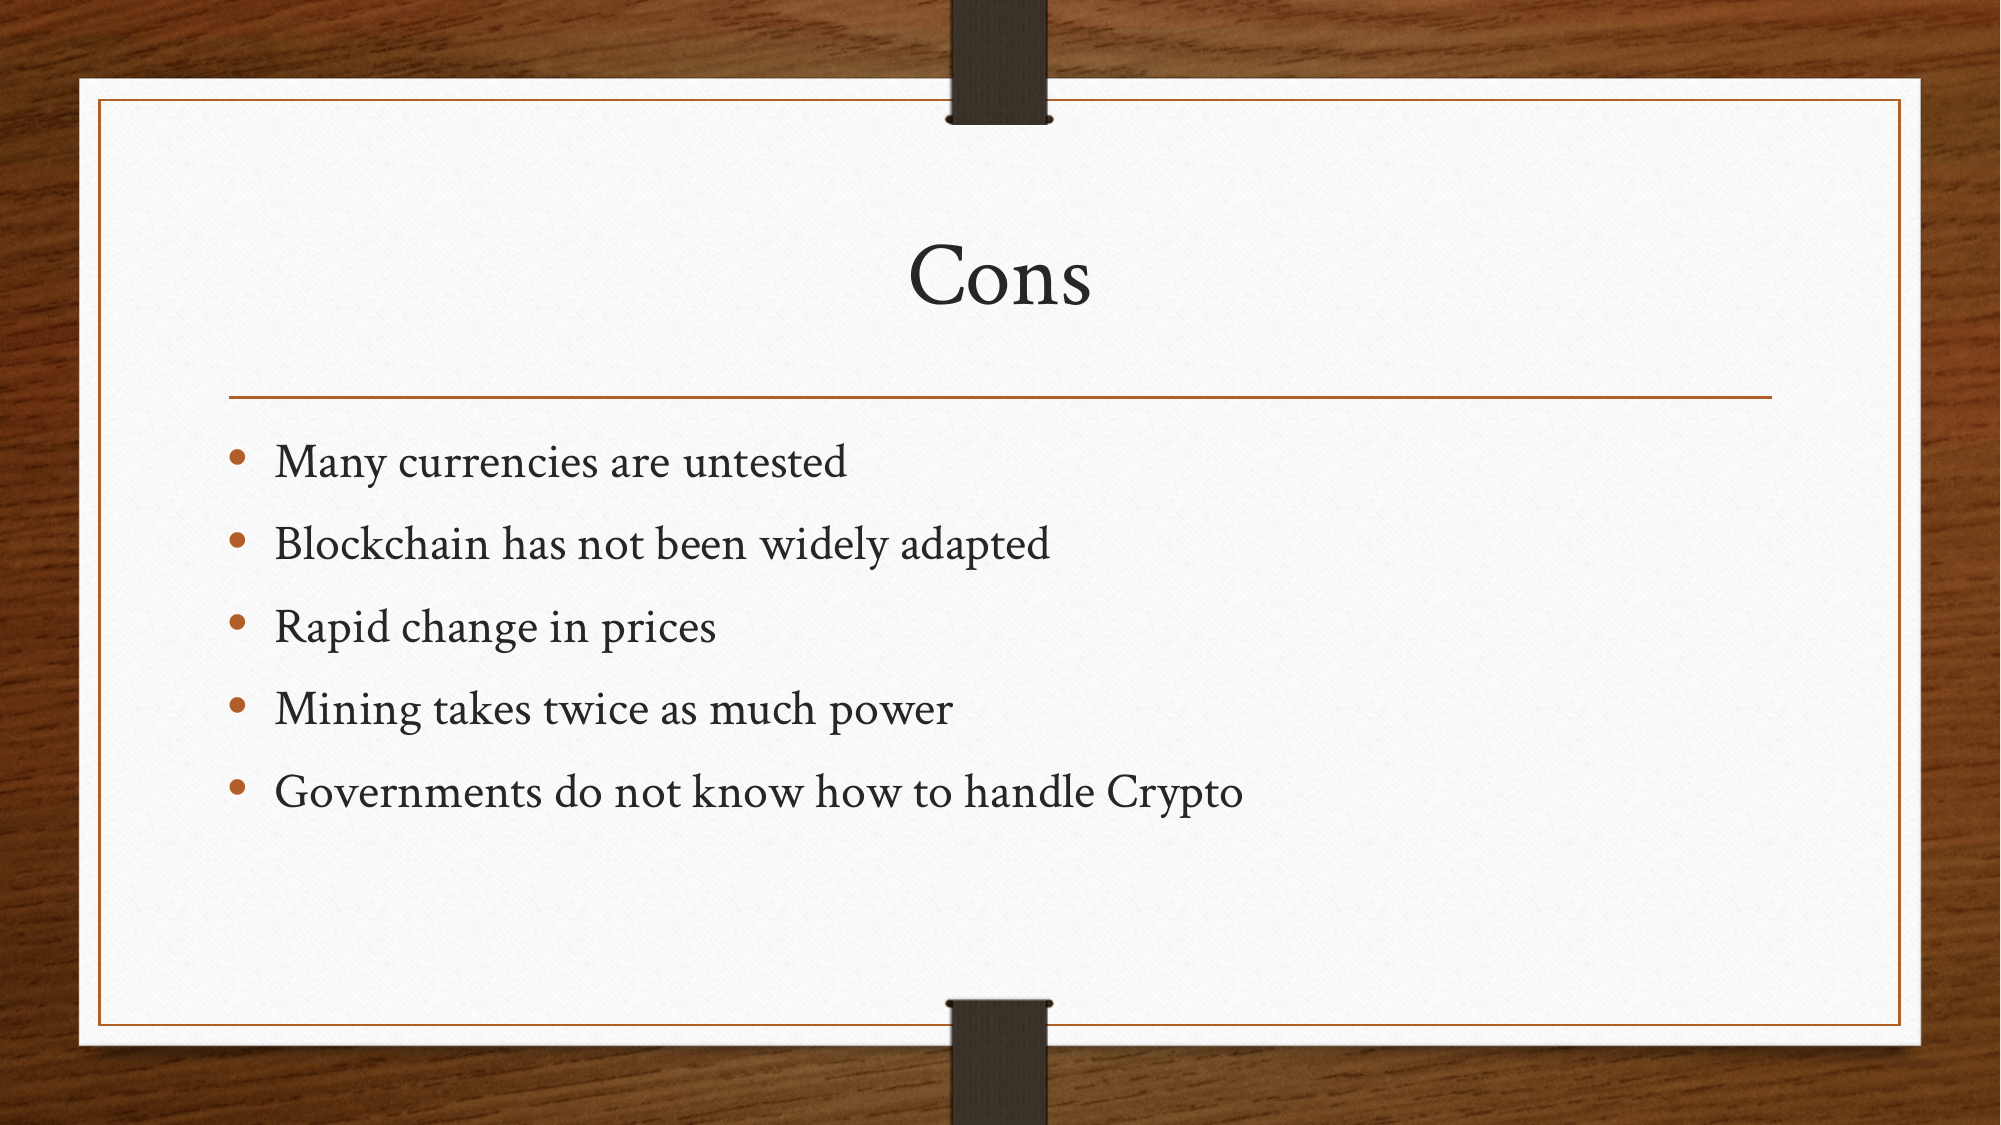

# Cons
Many currencies are untested
Blockchain has not been widely adapted
Rapid change in prices
Mining takes twice as much power
Governments do not know how to handle Crypto